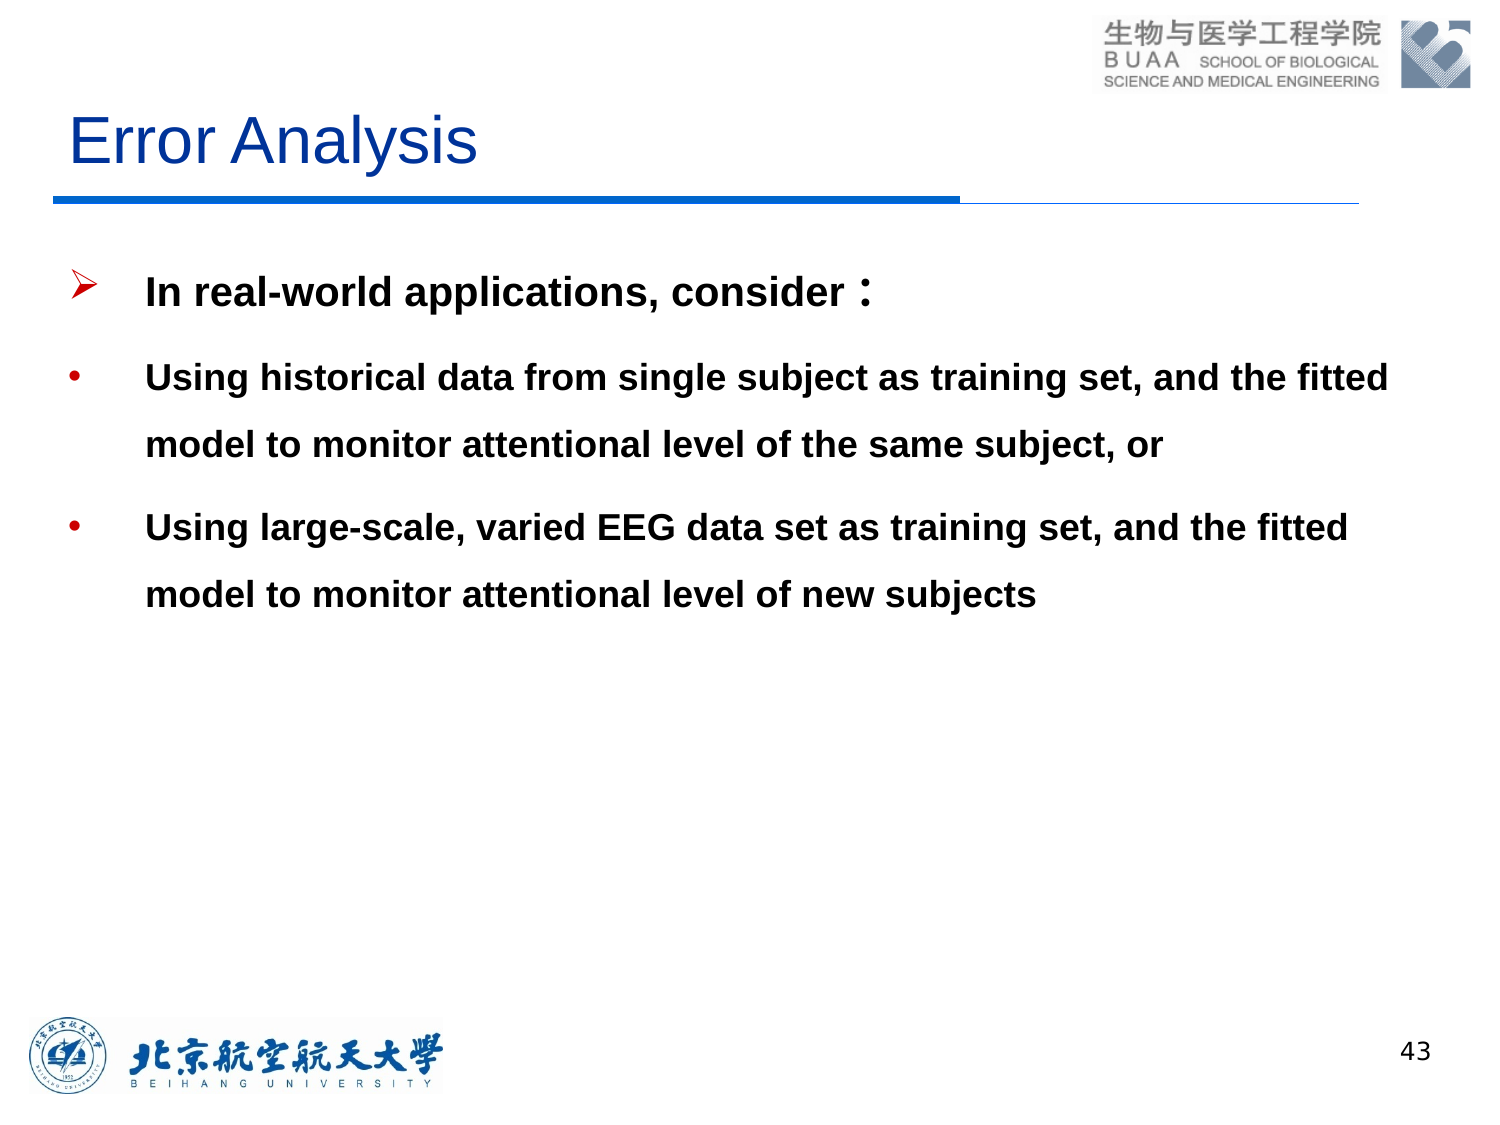

# Error Analysis
In real-world applications, consider：
Using historical data from single subject as training set, and the fitted model to monitor attentional level of the same subject, or
Using large-scale, varied EEG data set as training set, and the fitted model to monitor attentional level of new subjects
43